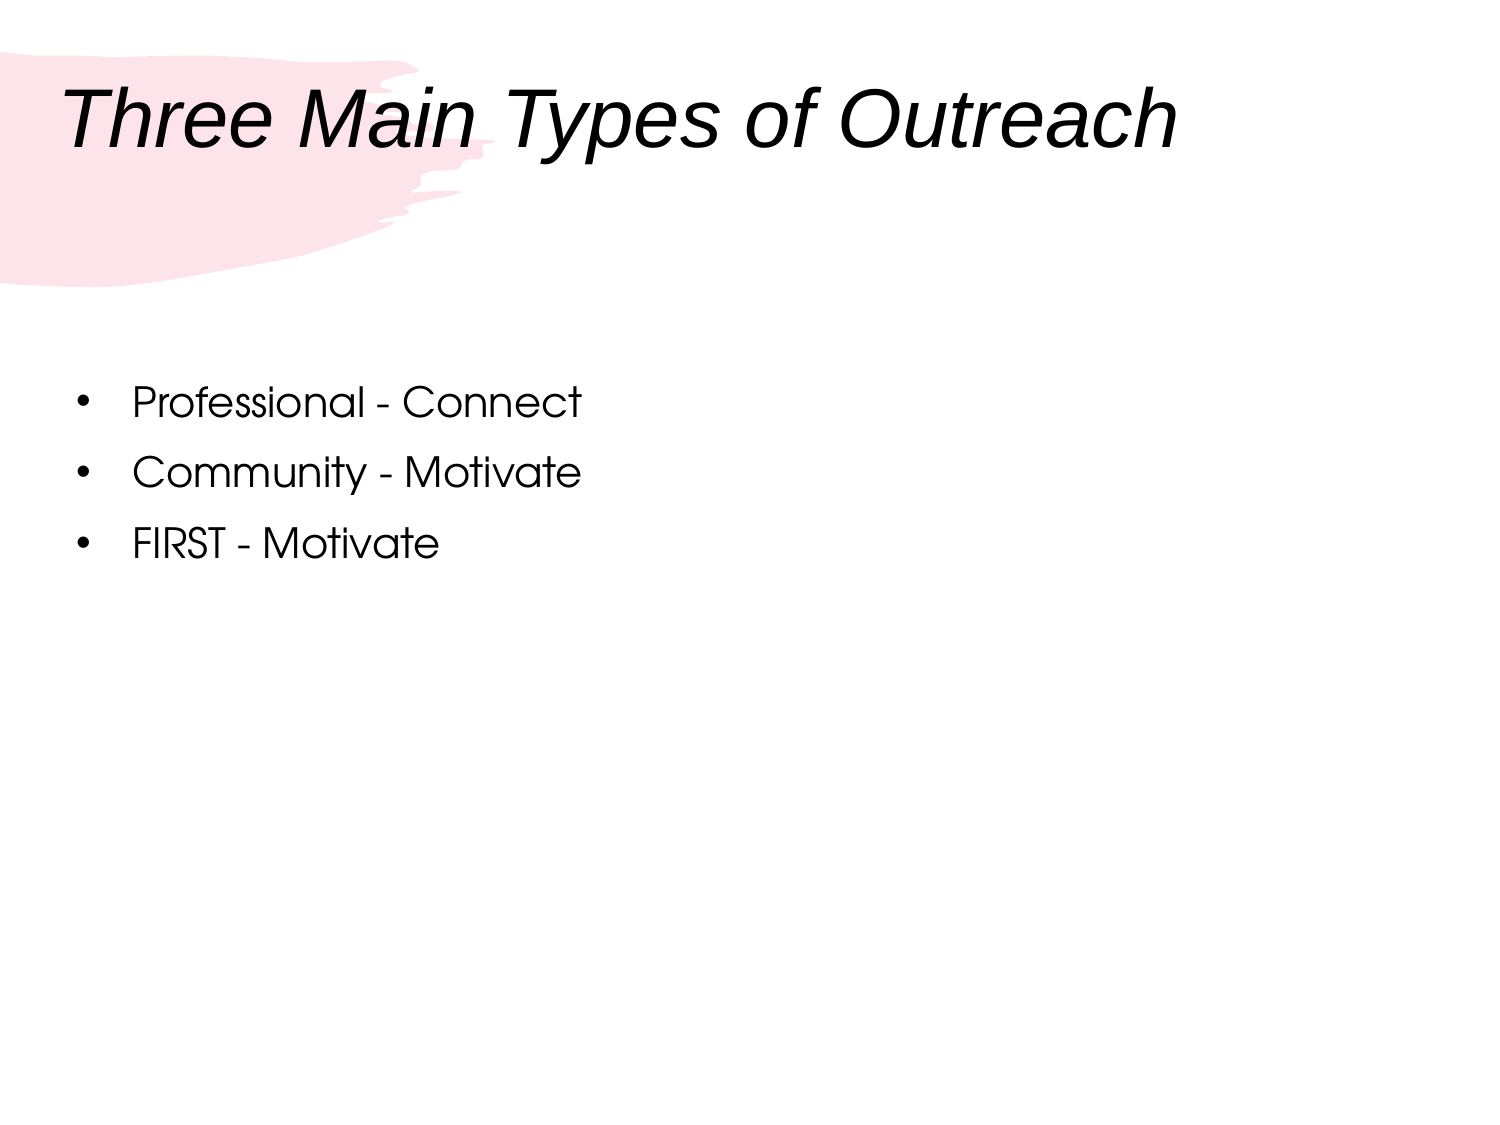

# Three Main Types of Outreach
Professional - Connect
Community - Motivate
FIRST - Motivate